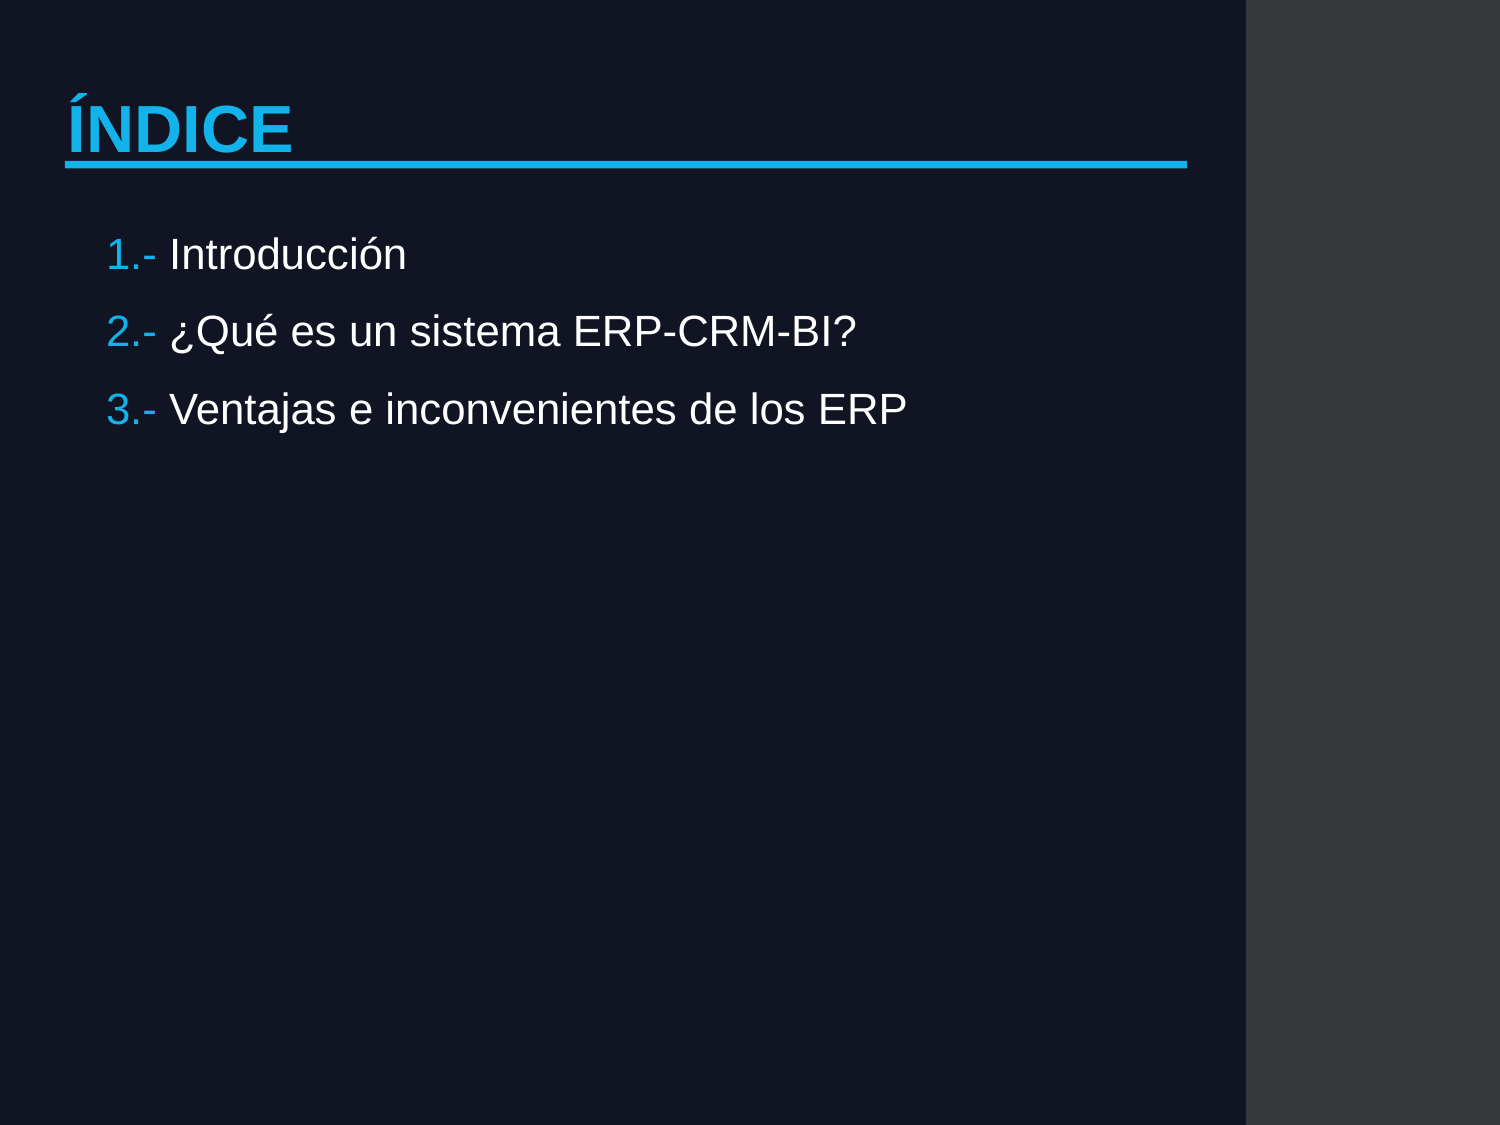

ÍNDICE

1.- Introducción
2.- ¿Qué es un sistema ERP-CRM-BI?
3.- Ventajas e inconvenientes de los ERP